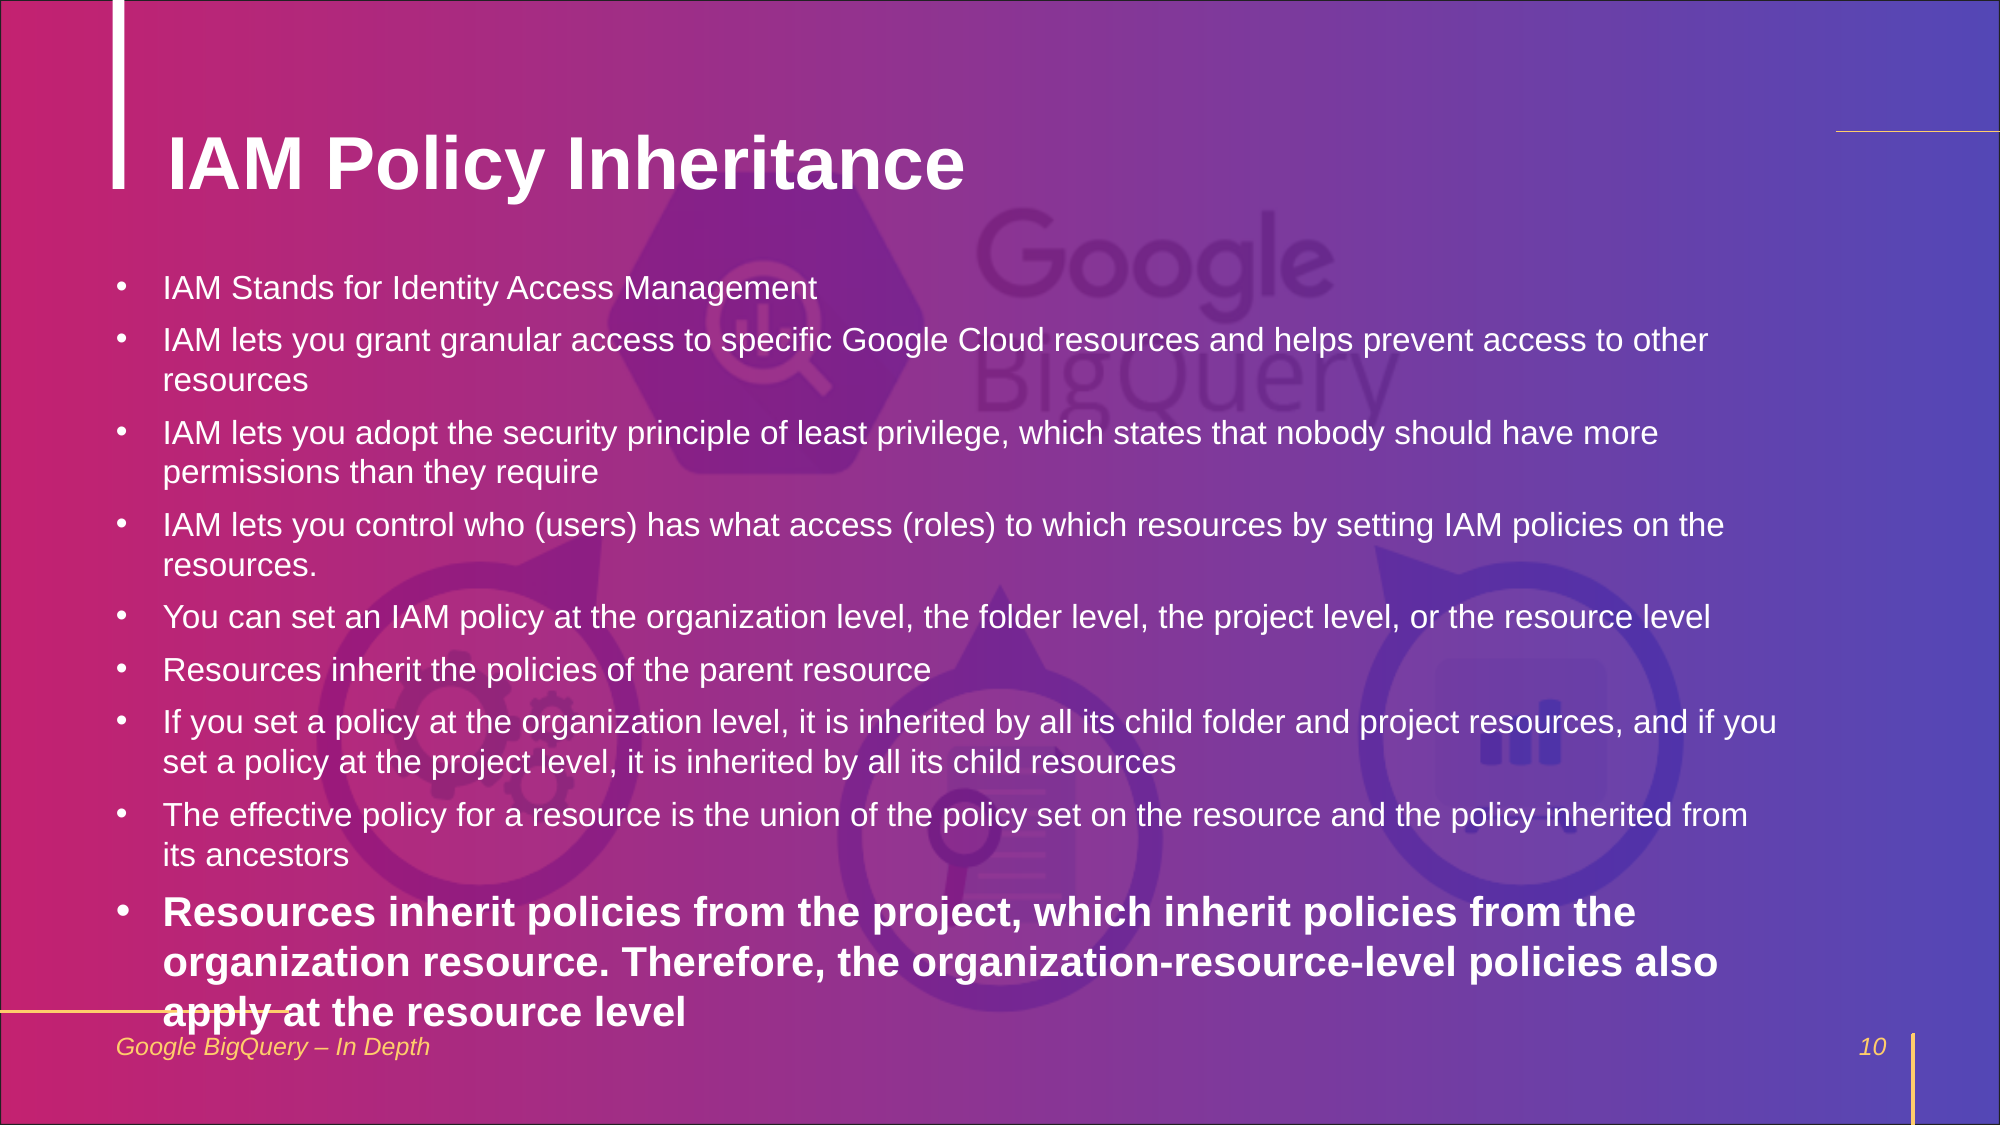

# IAM Policy Inheritance
IAM Stands for Identity Access Management
IAM lets you grant granular access to specific Google Cloud resources and helps prevent access to other resources
IAM lets you adopt the security principle of least privilege, which states that nobody should have more permissions than they require
IAM lets you control who (users) has what access (roles) to which resources by setting IAM policies on the resources.
You can set an IAM policy at the organization level, the folder level, the project level, or the resource level
Resources inherit the policies of the parent resource
If you set a policy at the organization level, it is inherited by all its child folder and project resources, and if you set a policy at the project level, it is inherited by all its child resources
The effective policy for a resource is the union of the policy set on the resource and the policy inherited from its ancestors
Resources inherit policies from the project, which inherit policies from the organization resource. Therefore, the organization-resource-level policies also apply at the resource level

Google BigQuery – In Depth
10